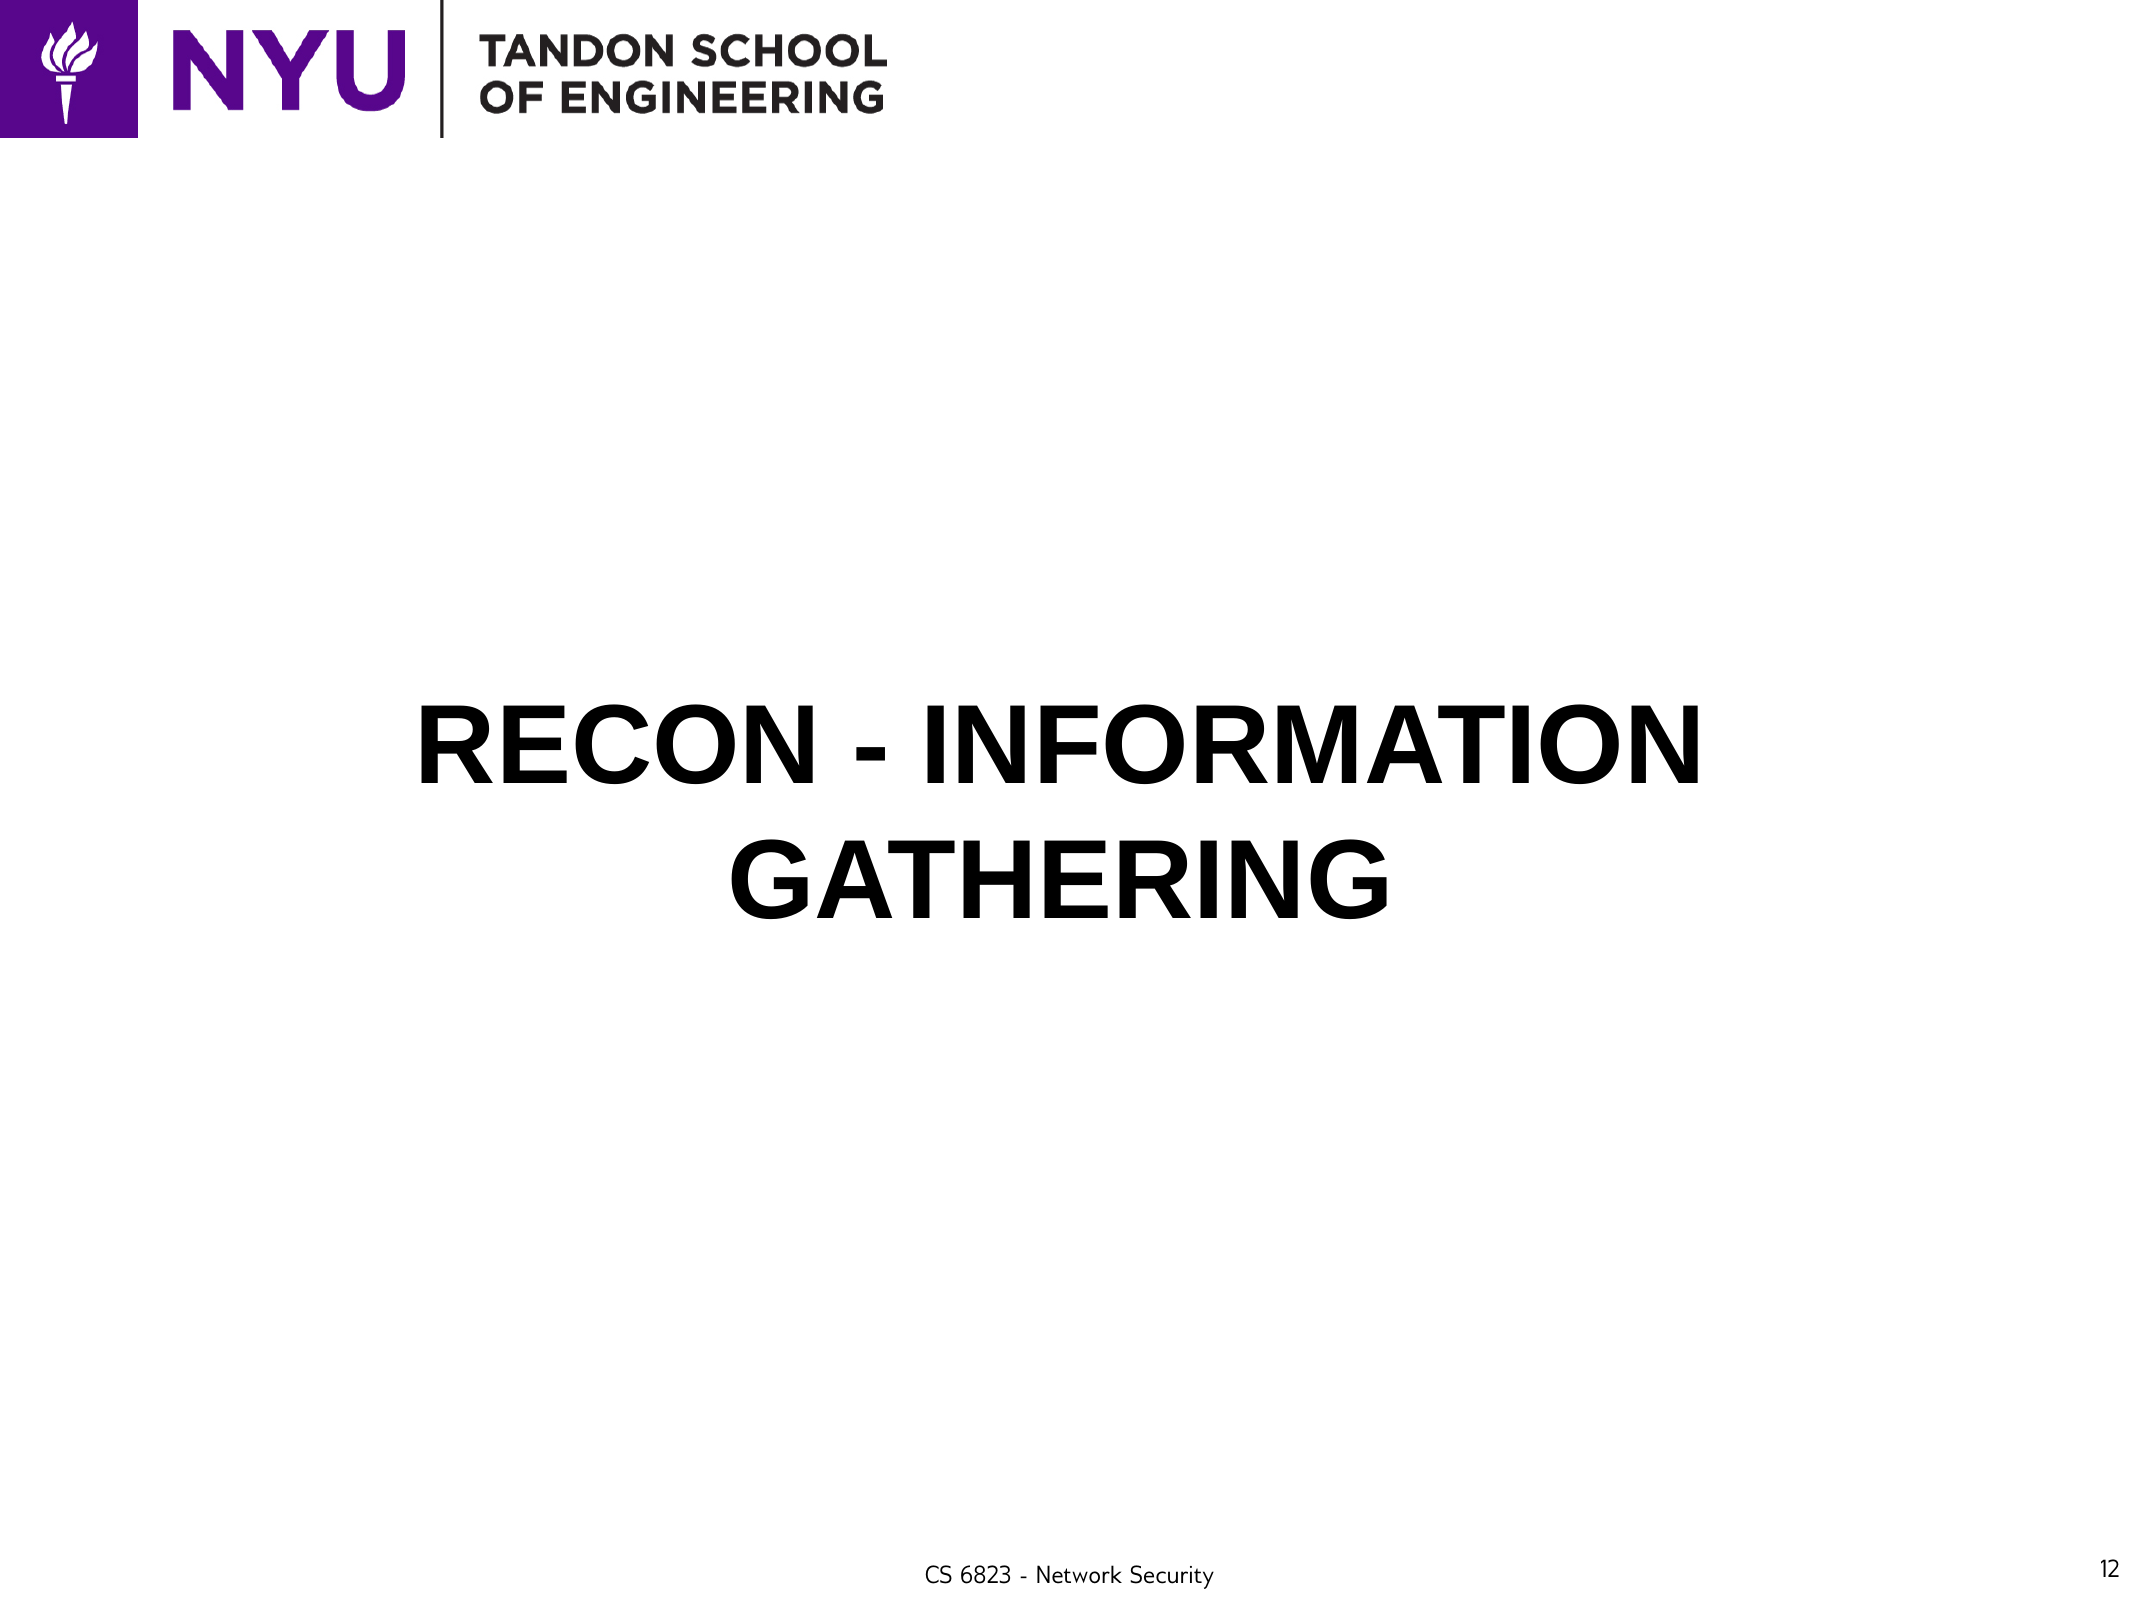

# RECON - INFORMATION GATHERING
12
CS 6823 - Network Security